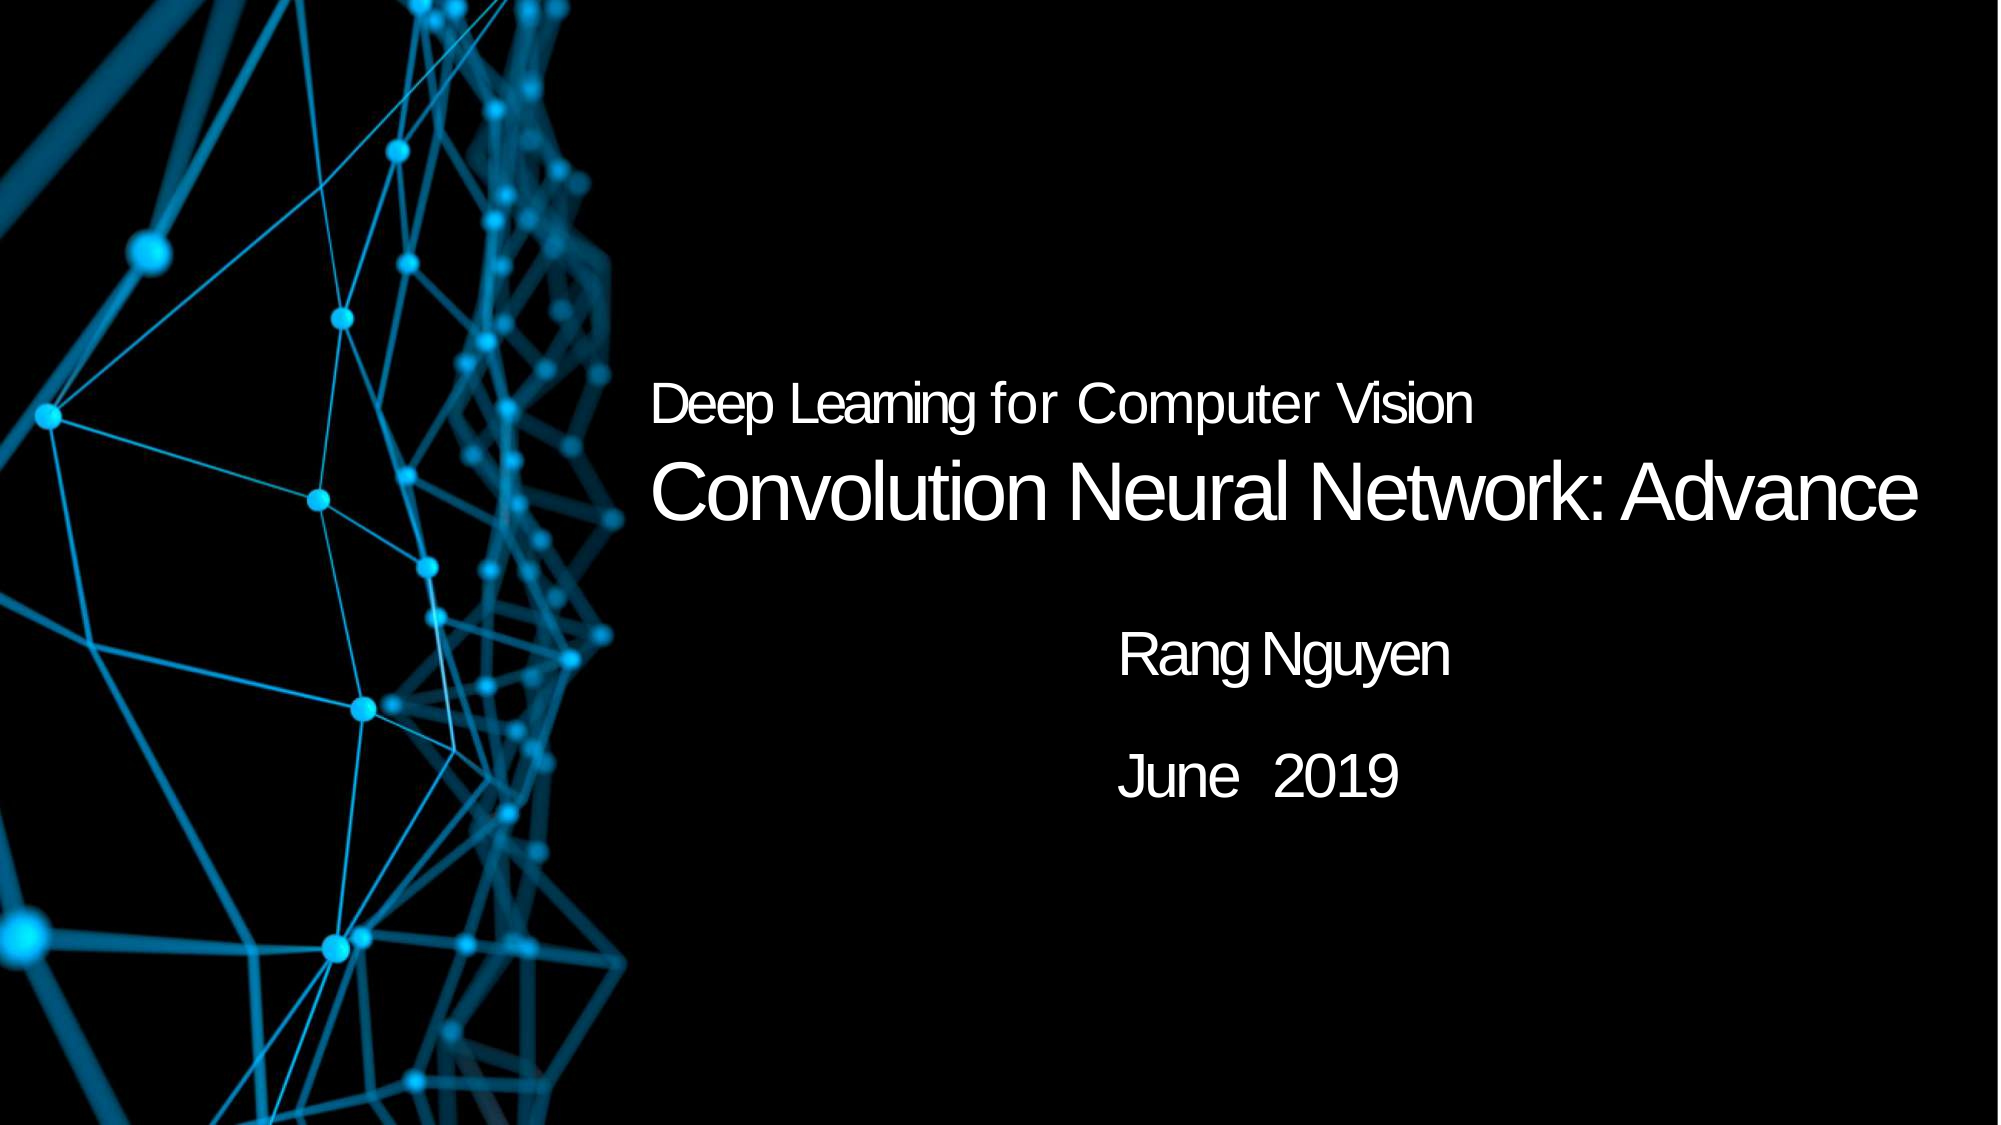

Deep Learning for Computer Vision
Convolution Neural Network: Advance
Rang Nguyen
June  2019